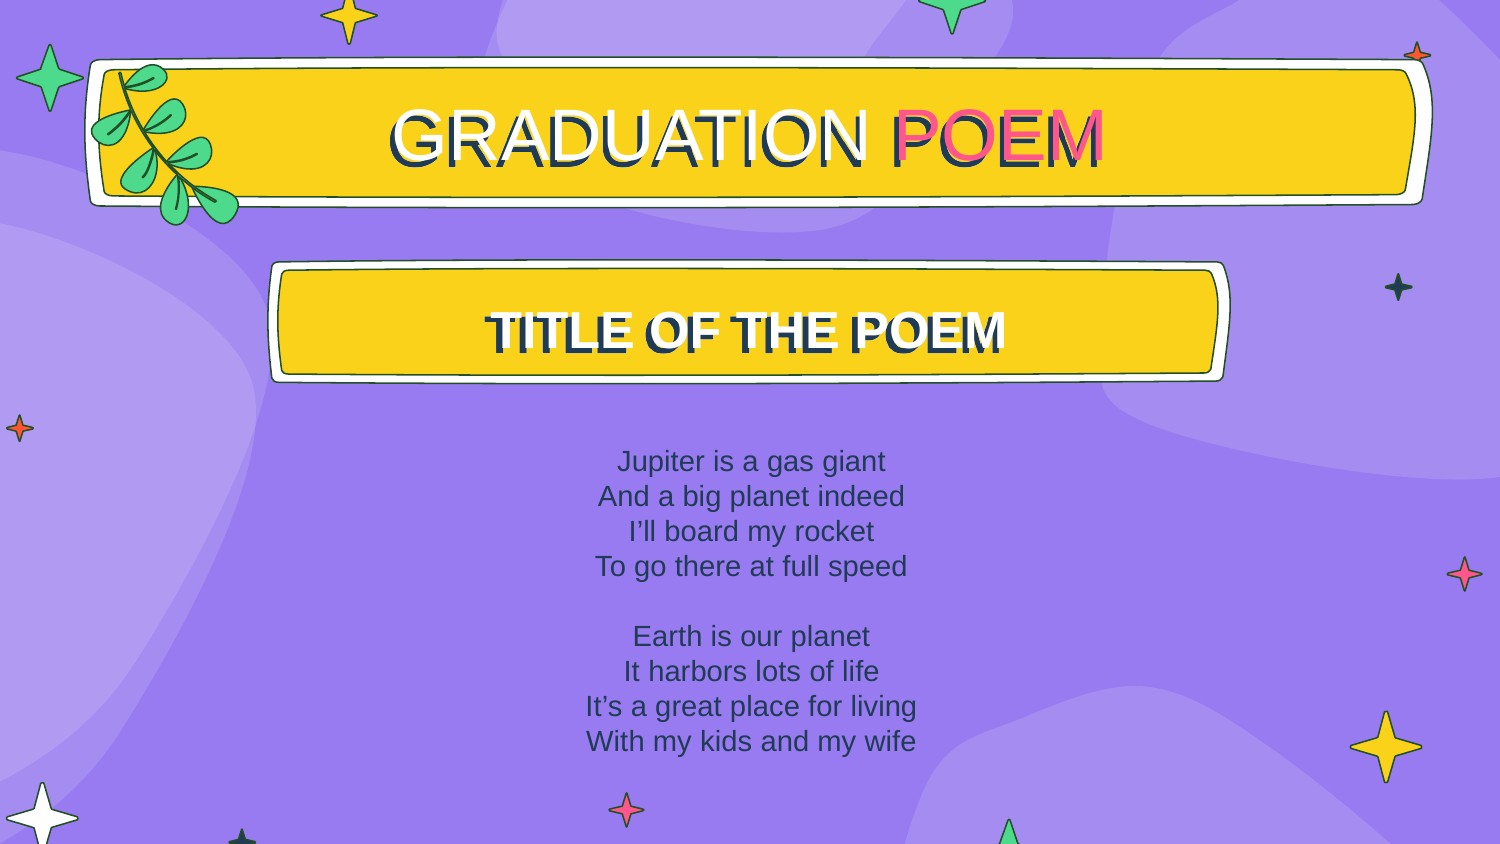

# GRADUATION POEM

TITLE OF THE POEM
Jupiter is a gas giant
And a big planet indeed
I’ll board my rocket
To go there at full speed
Earth is our planet
It harbors lots of life
It’s a great place for living
With my kids and my wife